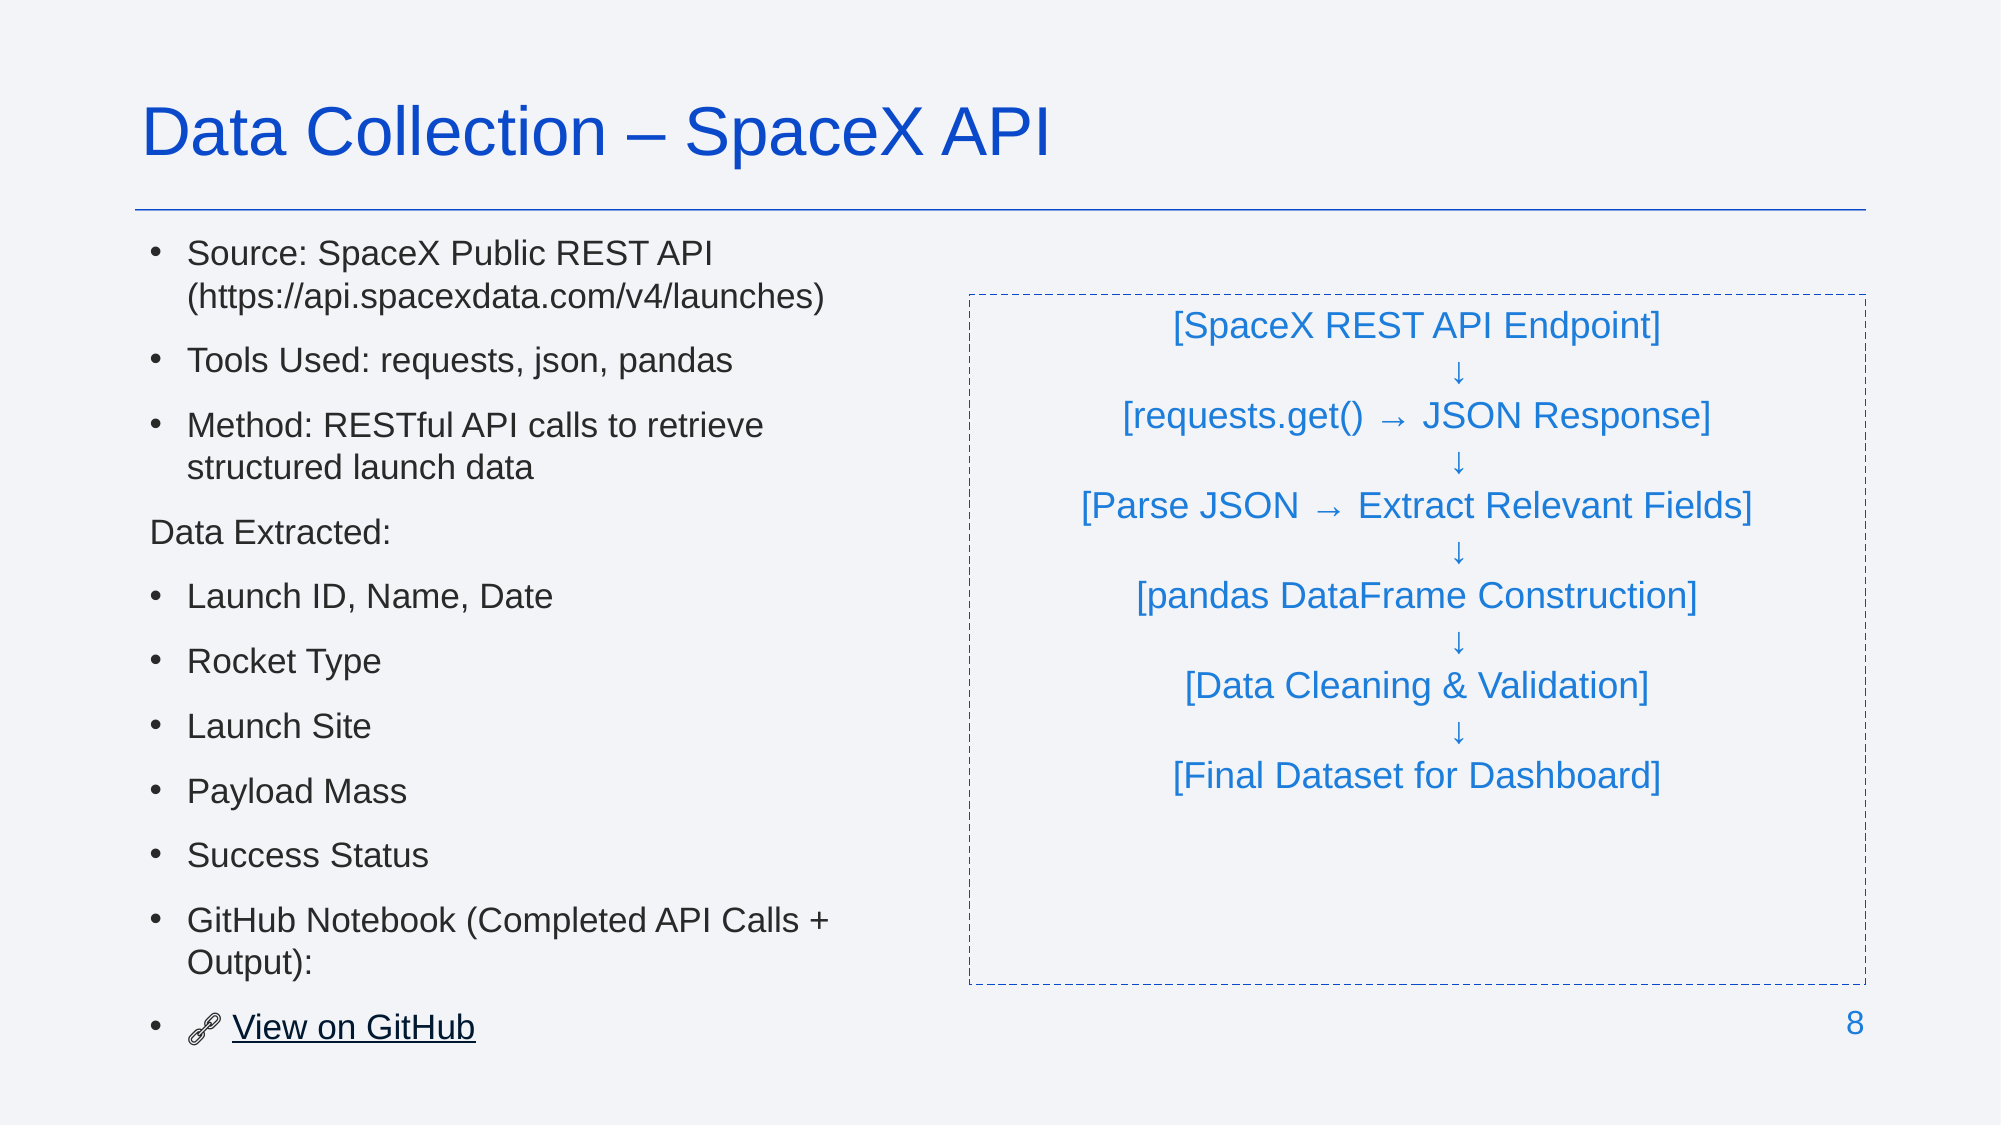

Data Collection – SpaceX API
Source: SpaceX Public REST API (https://api.spacexdata.com/v4/launches)
Tools Used: requests, json, pandas
Method: RESTful API calls to retrieve structured launch data
Data Extracted:
Launch ID, Name, Date
Rocket Type
Launch Site
Payload Mass
Success Status
GitHub Notebook (Completed API Calls + Output):
🔗 View on GitHub

[SpaceX REST API Endpoint]
        ↓
[requests.get() → JSON Response]
        ↓
[Parse JSON → Extract Relevant Fields]
        ↓
[pandas DataFrame Construction]
        ↓
[Data Cleaning & Validation]
        ↓
[Final Dataset for Dashboard]
8